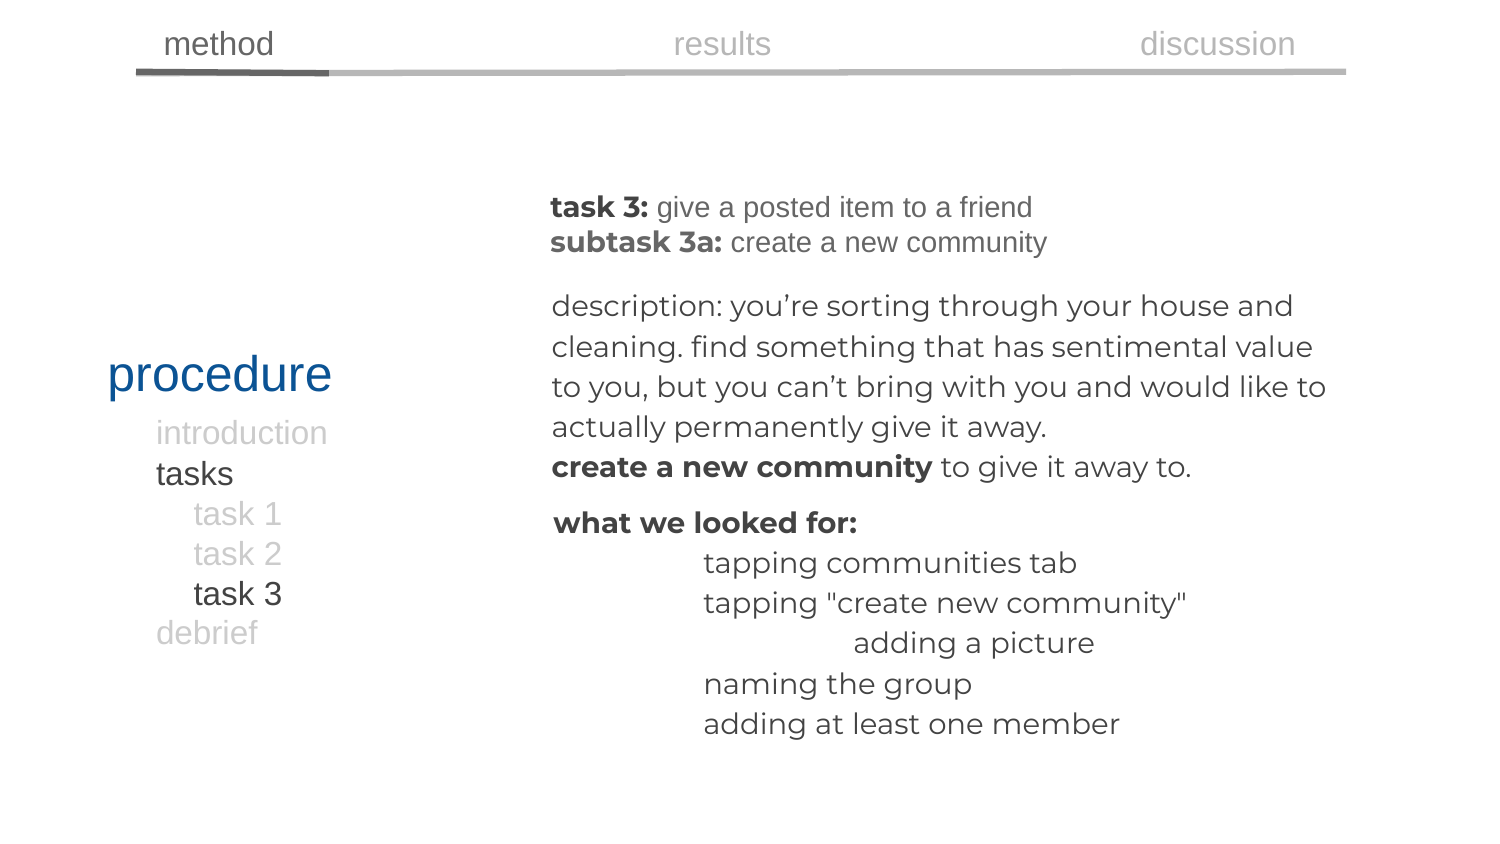

method
results
discussion
task 3: give a posted item to a friend
subtask 3a: create a new community
description: you’re sorting through your house and cleaning. find something that has sentimental value to you, but you can’t bring with you and would like to actually permanently give it away.
create a new community to give it away to.
procedure
introduction
tasks

debrief
task 1
task 2
task 3

what we looked for:
	tapping communities tab
	tapping "create new community"
		adding a picture
naming the group
adding at least one member